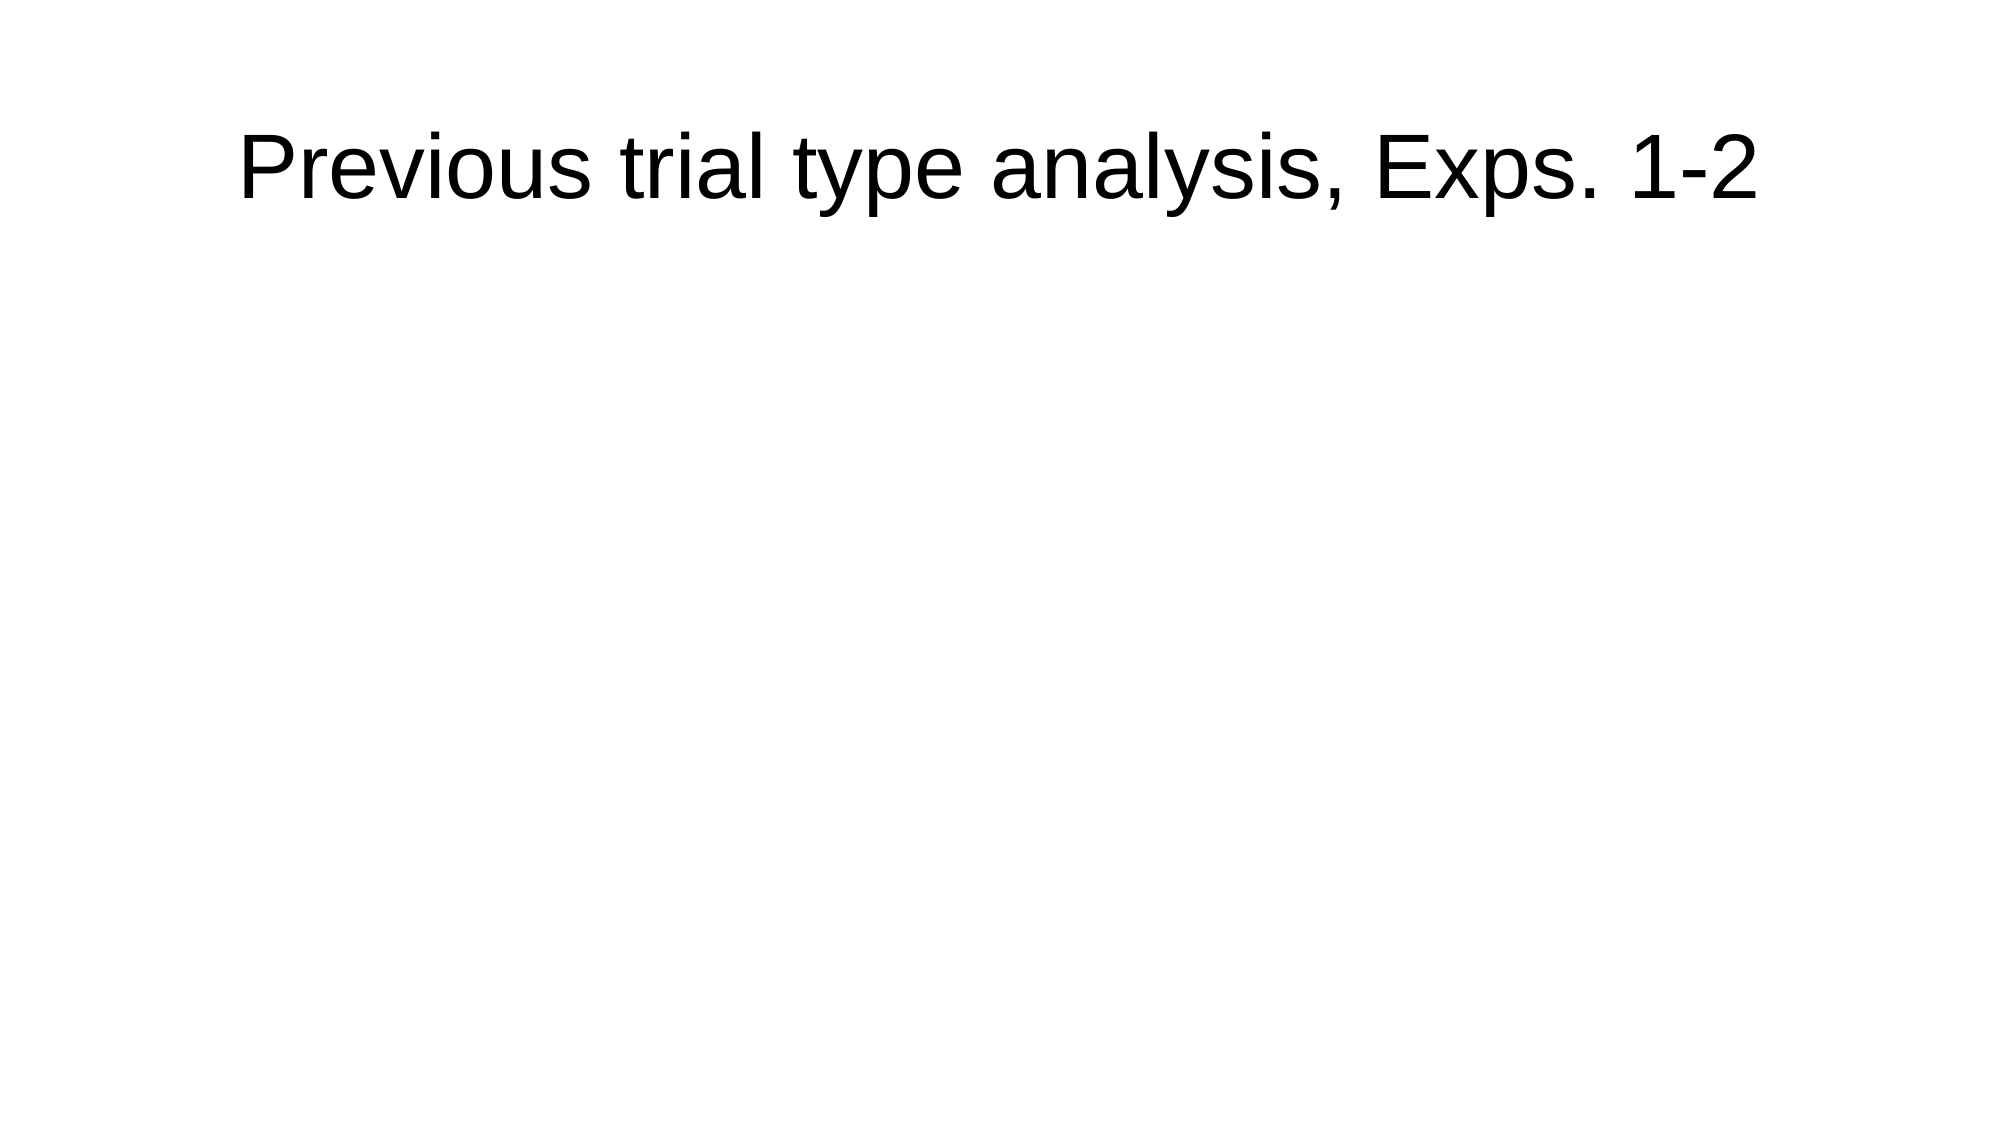

# Previous trial type analysis, Exps. 1-2